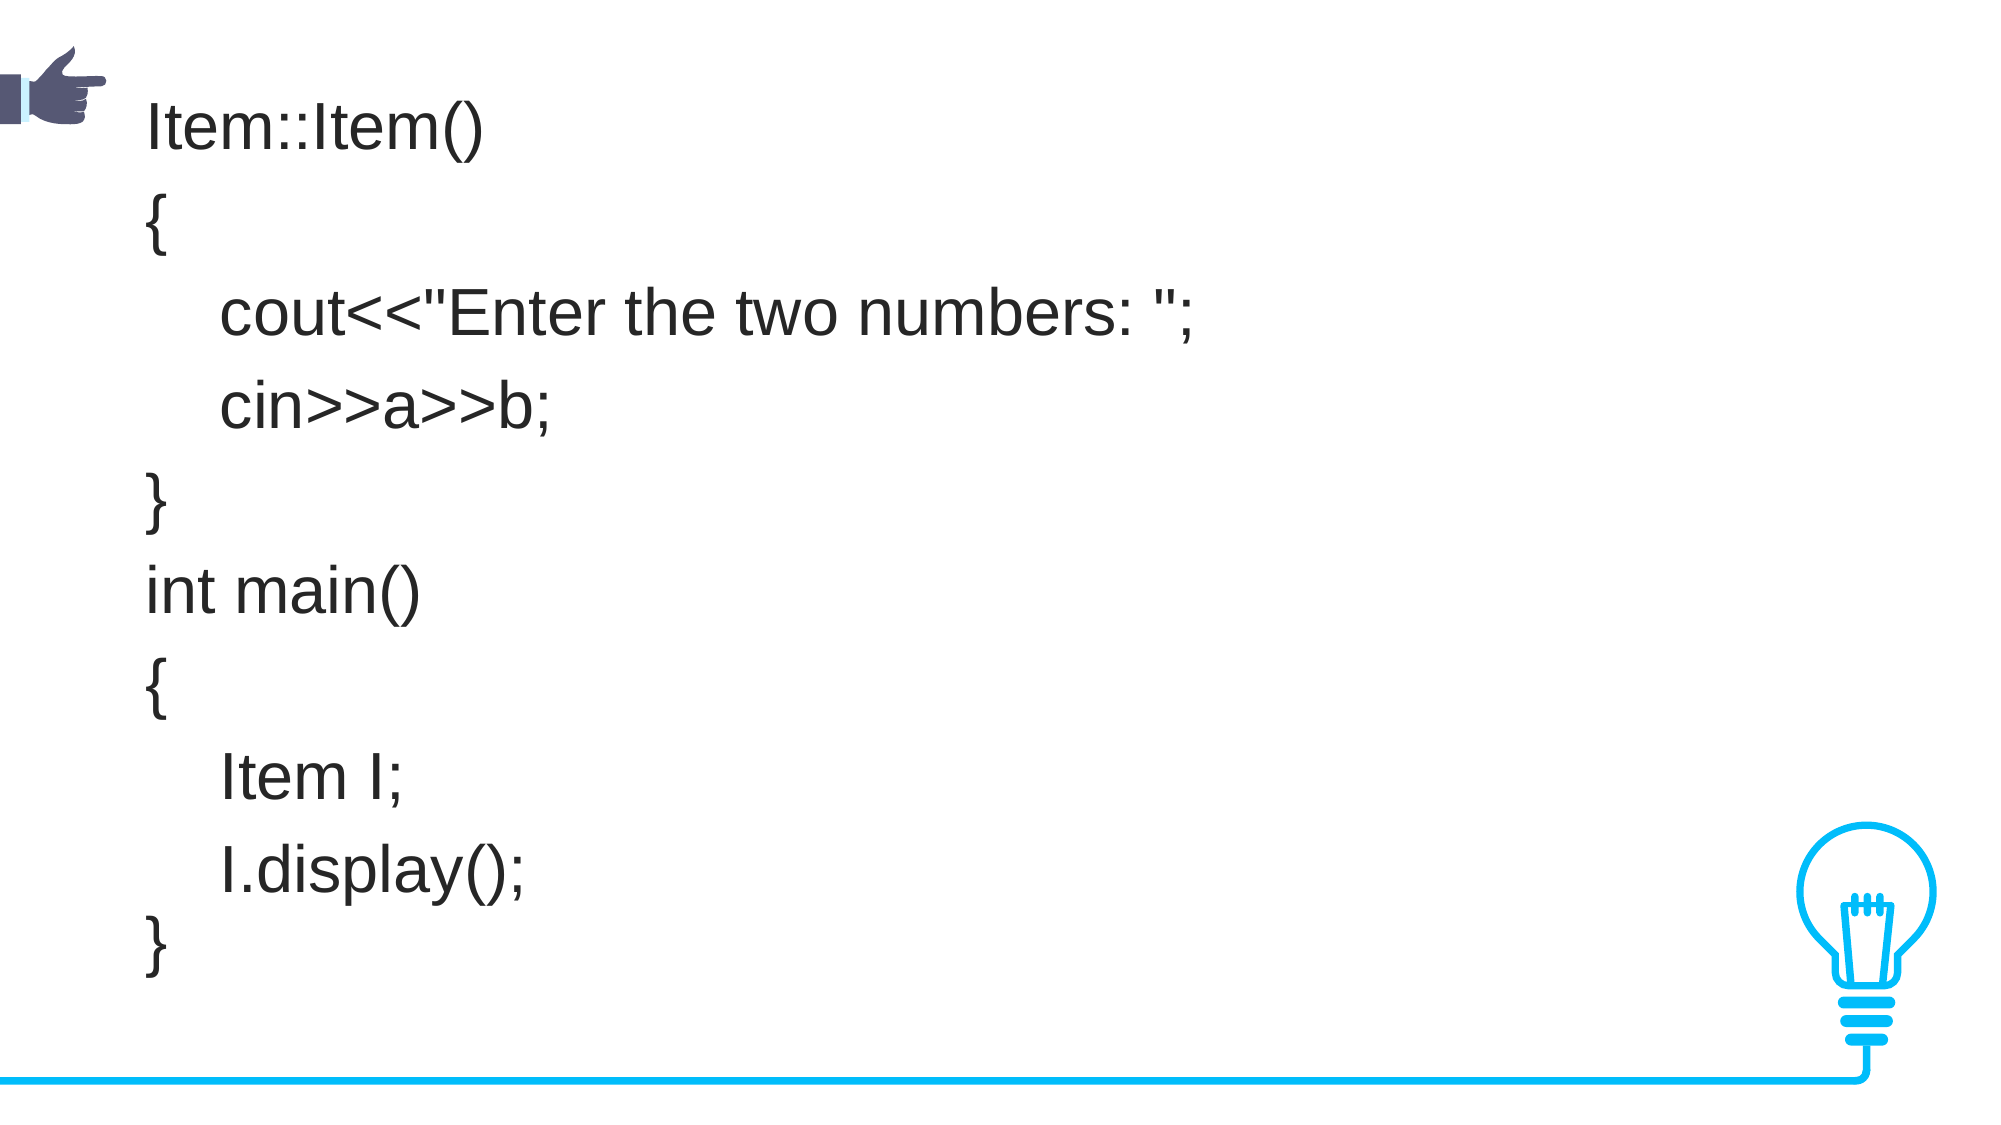

Item::Item()
{
    cout<<"Enter the two numbers: ";
    cin>>a>>b;
}
int main()
{
    Item I;
    I.display();
}